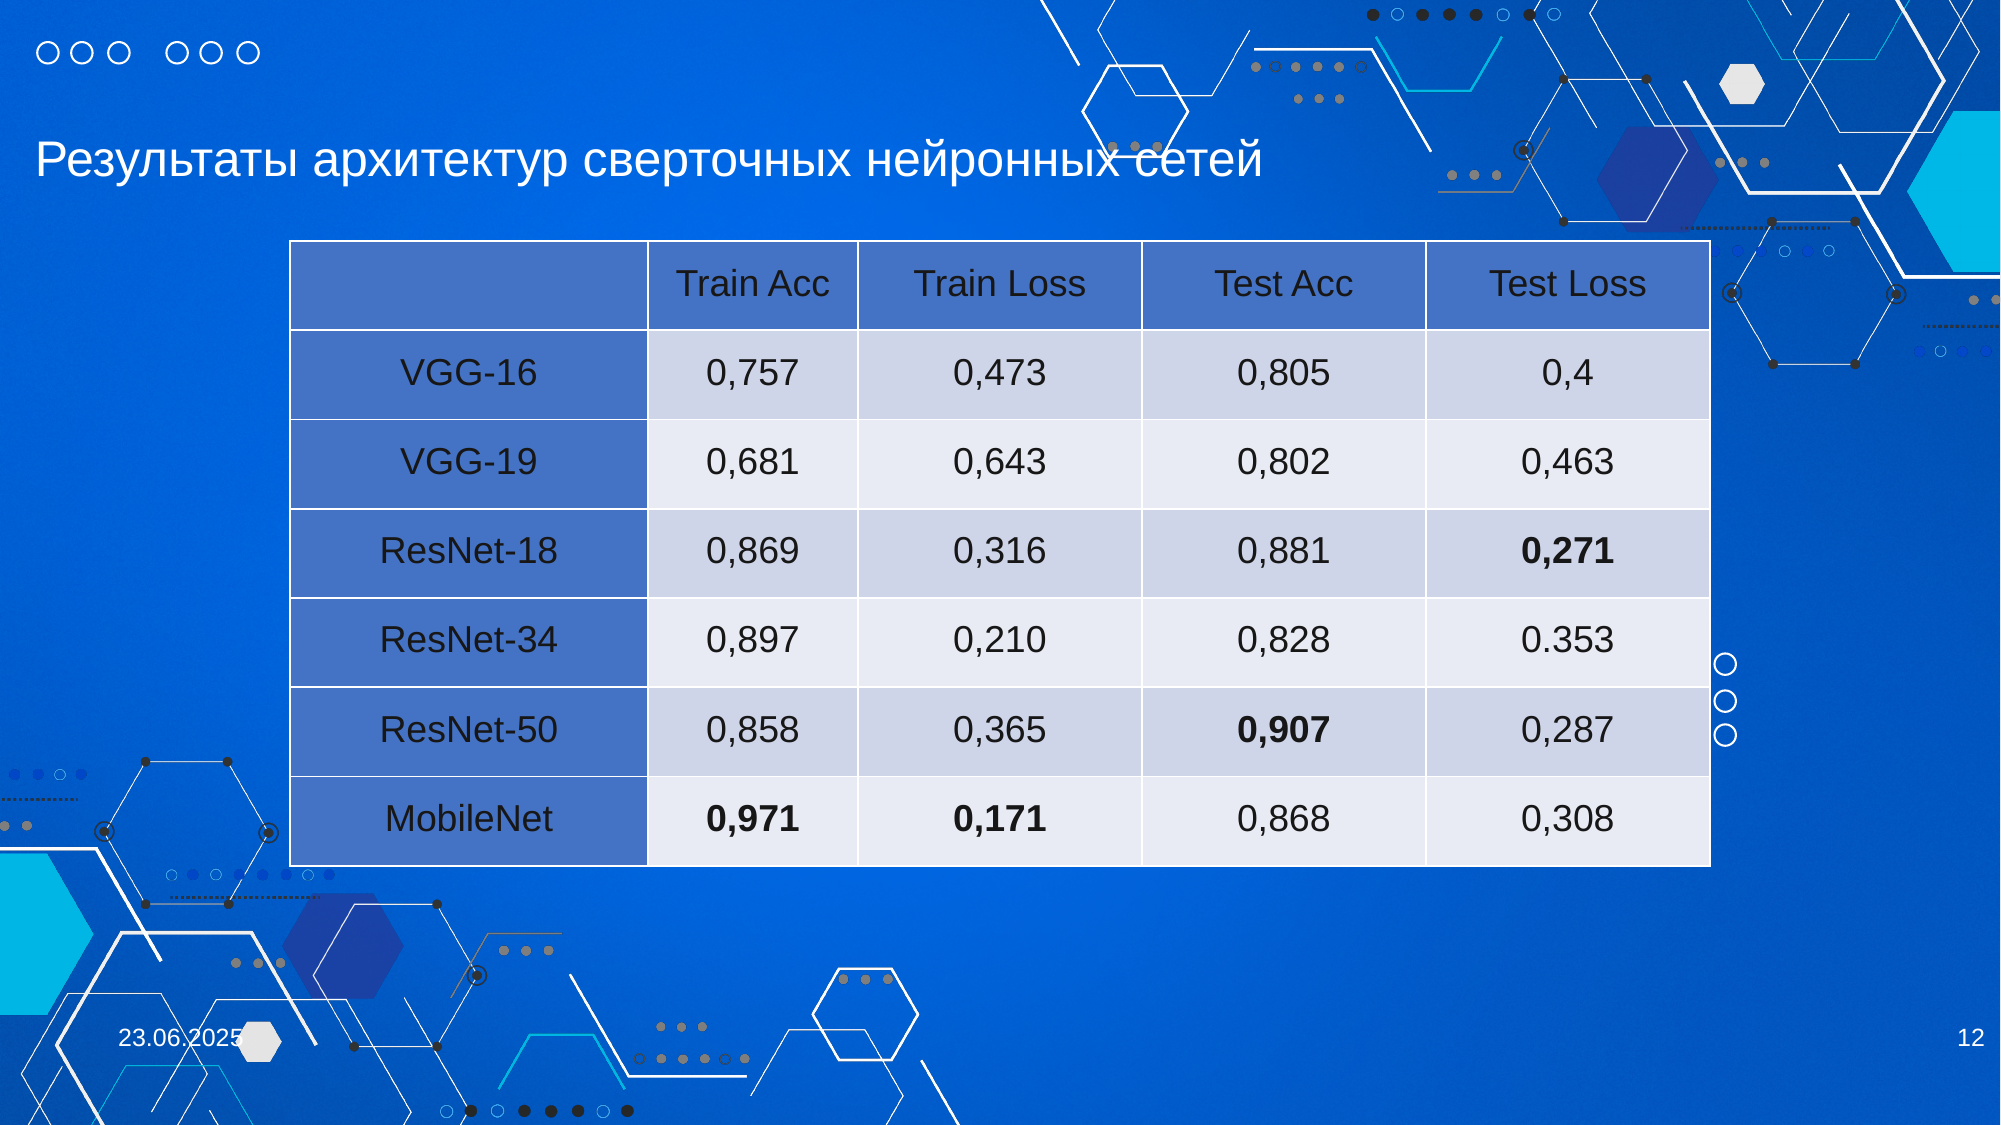

Результаты архитектур сверточных нейронных сетей
|  | Train Acc | Train Loss | Test Acc | Test Loss |
| --- | --- | --- | --- | --- |
| VGG-16 | 0,757 | 0,473 | 0,805 | 0,4 |
| VGG-19 | 0,681 | 0,643 | 0,802 | 0,463 |
| ResNet-18 | 0,869 | 0,316 | 0,881 | 0,271 |
| ResNet-34 | 0,897 | 0,210 | 0,828 | 0.353 |
| ResNet-50 | 0,858 | 0,365 | 0,907 | 0,287 |
| MobileNet | 0,971 | 0,171 | 0,868 | 0,308 |

23.06.2025
12